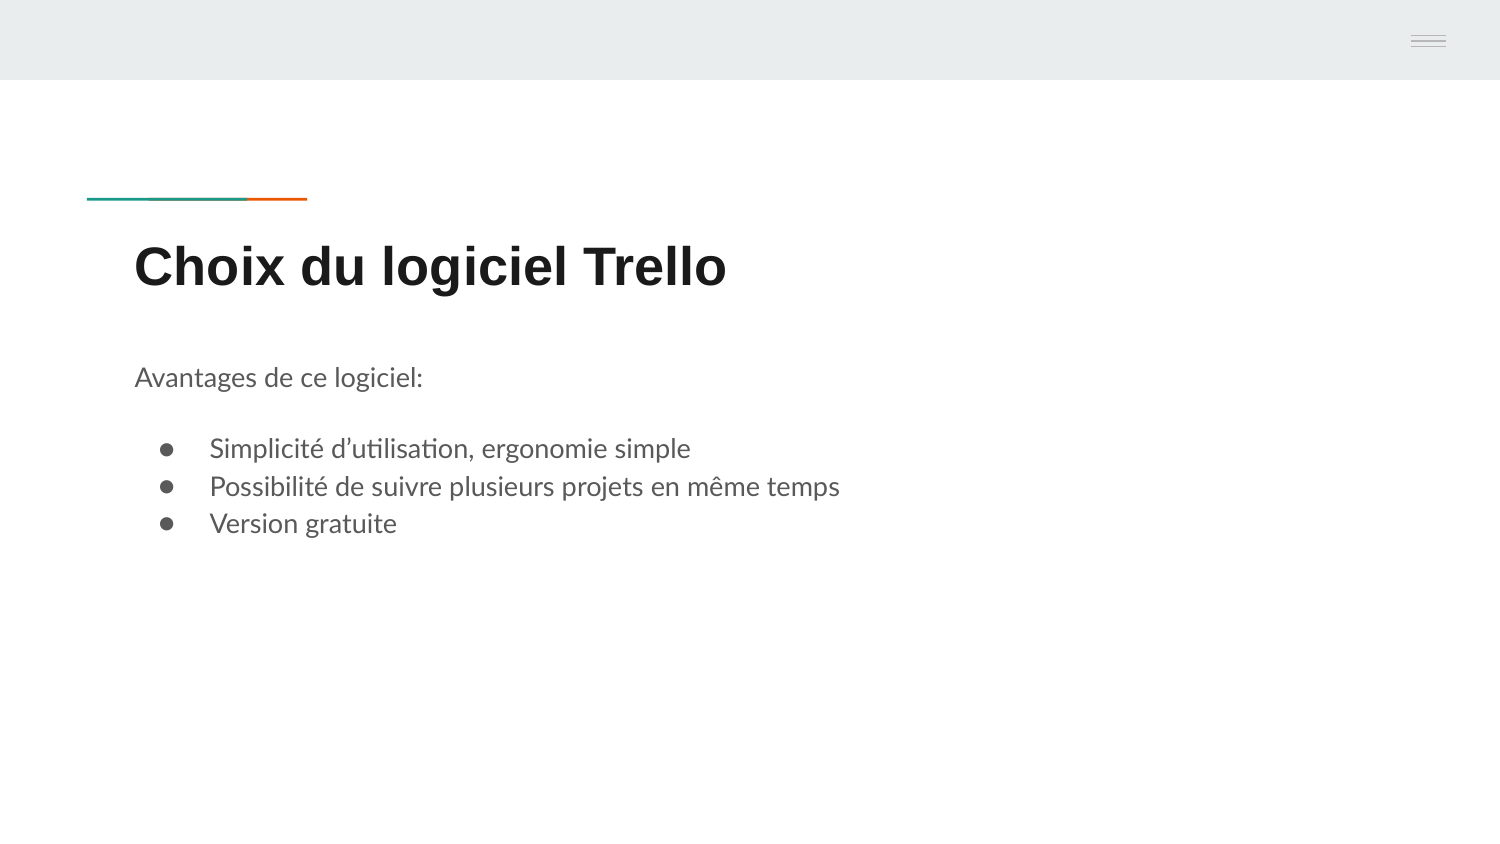

# Choix du logiciel Trello
Avantages de ce logiciel:
Simplicité d’utilisation, ergonomie simple
Possibilité de suivre plusieurs projets en même temps
Version gratuite